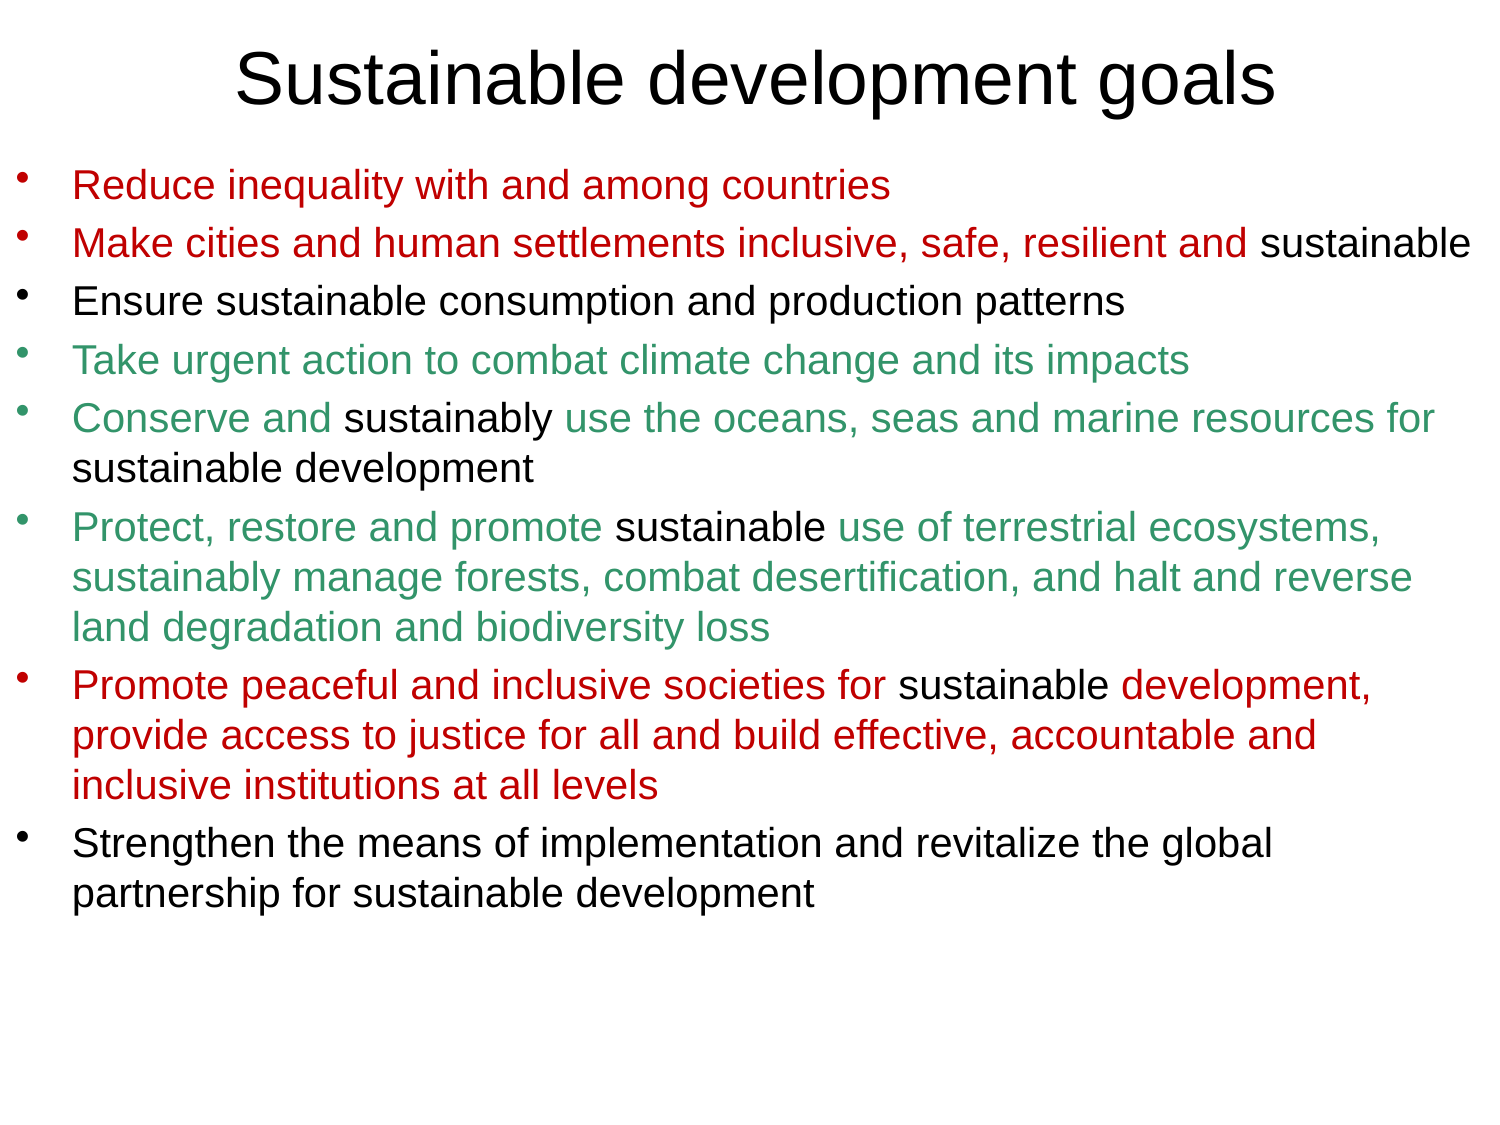

# Sustainable development goals
Reduce inequality with and among countries
Make cities and human settlements inclusive, safe, resilient and sustainable
Ensure sustainable consumption and production patterns
Take urgent action to combat climate change and its impacts
Conserve and sustainably use the oceans, seas and marine resources for sustainable development
Protect, restore and promote sustainable use of terrestrial ecosystems, sustainably manage forests, combat desertification, and halt and reverse land degradation and biodiversity loss
Promote peaceful and inclusive societies for sustainable development, provide access to justice for all and build effective, accountable and inclusive institutions at all levels
Strengthen the means of implementation and revitalize the global partnership for sustainable development